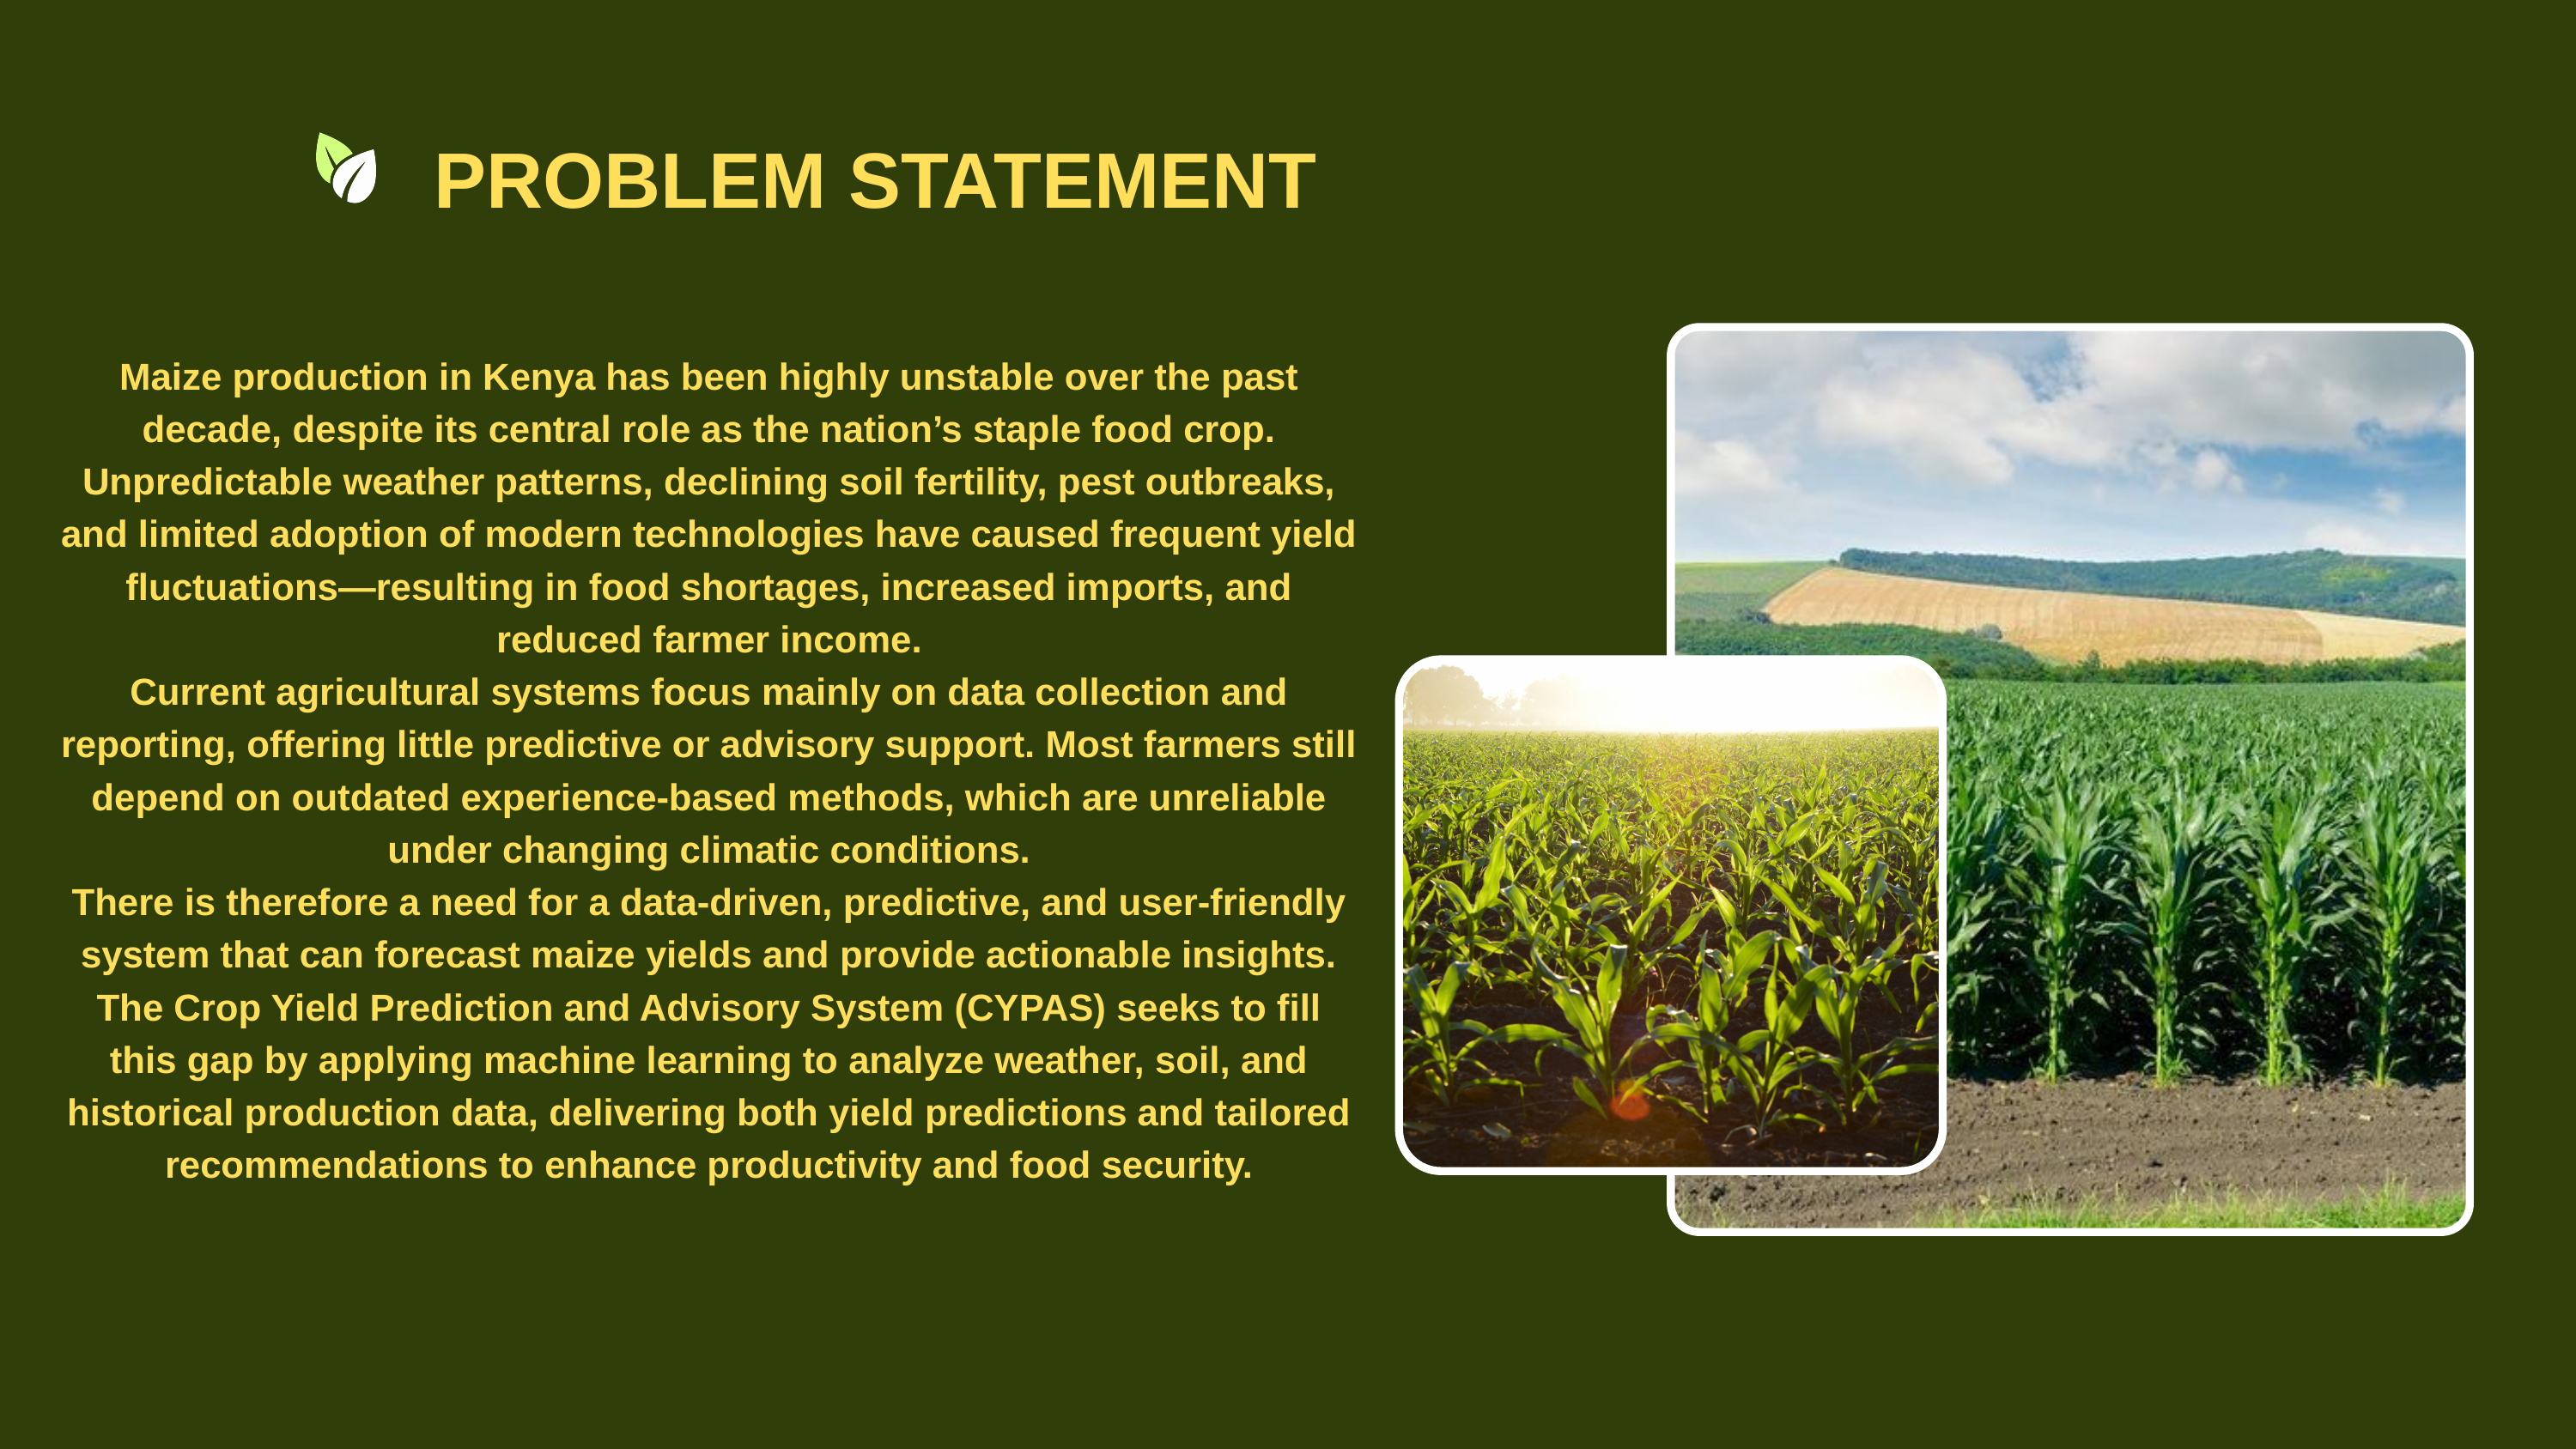

PROBLEM STATEMENT

Maize production in Kenya has been highly unstable over the past decade, despite its central role as the nation’s staple food crop. Unpredictable weather patterns, declining soil fertility, pest outbreaks, and limited adoption of modern technologies have caused frequent yield fluctuations—resulting in food shortages, increased imports, and reduced farmer income.
Current agricultural systems focus mainly on data collection and reporting, offering little predictive or advisory support. Most farmers still depend on outdated experience-based methods, which are unreliable under changing climatic conditions.
There is therefore a need for a data-driven, predictive, and user-friendly system that can forecast maize yields and provide actionable insights. The Crop Yield Prediction and Advisory System (CYPAS) seeks to fill this gap by applying machine learning to analyze weather, soil, and historical production data, delivering both yield predictions and tailored recommendations to enhance productivity and food security.